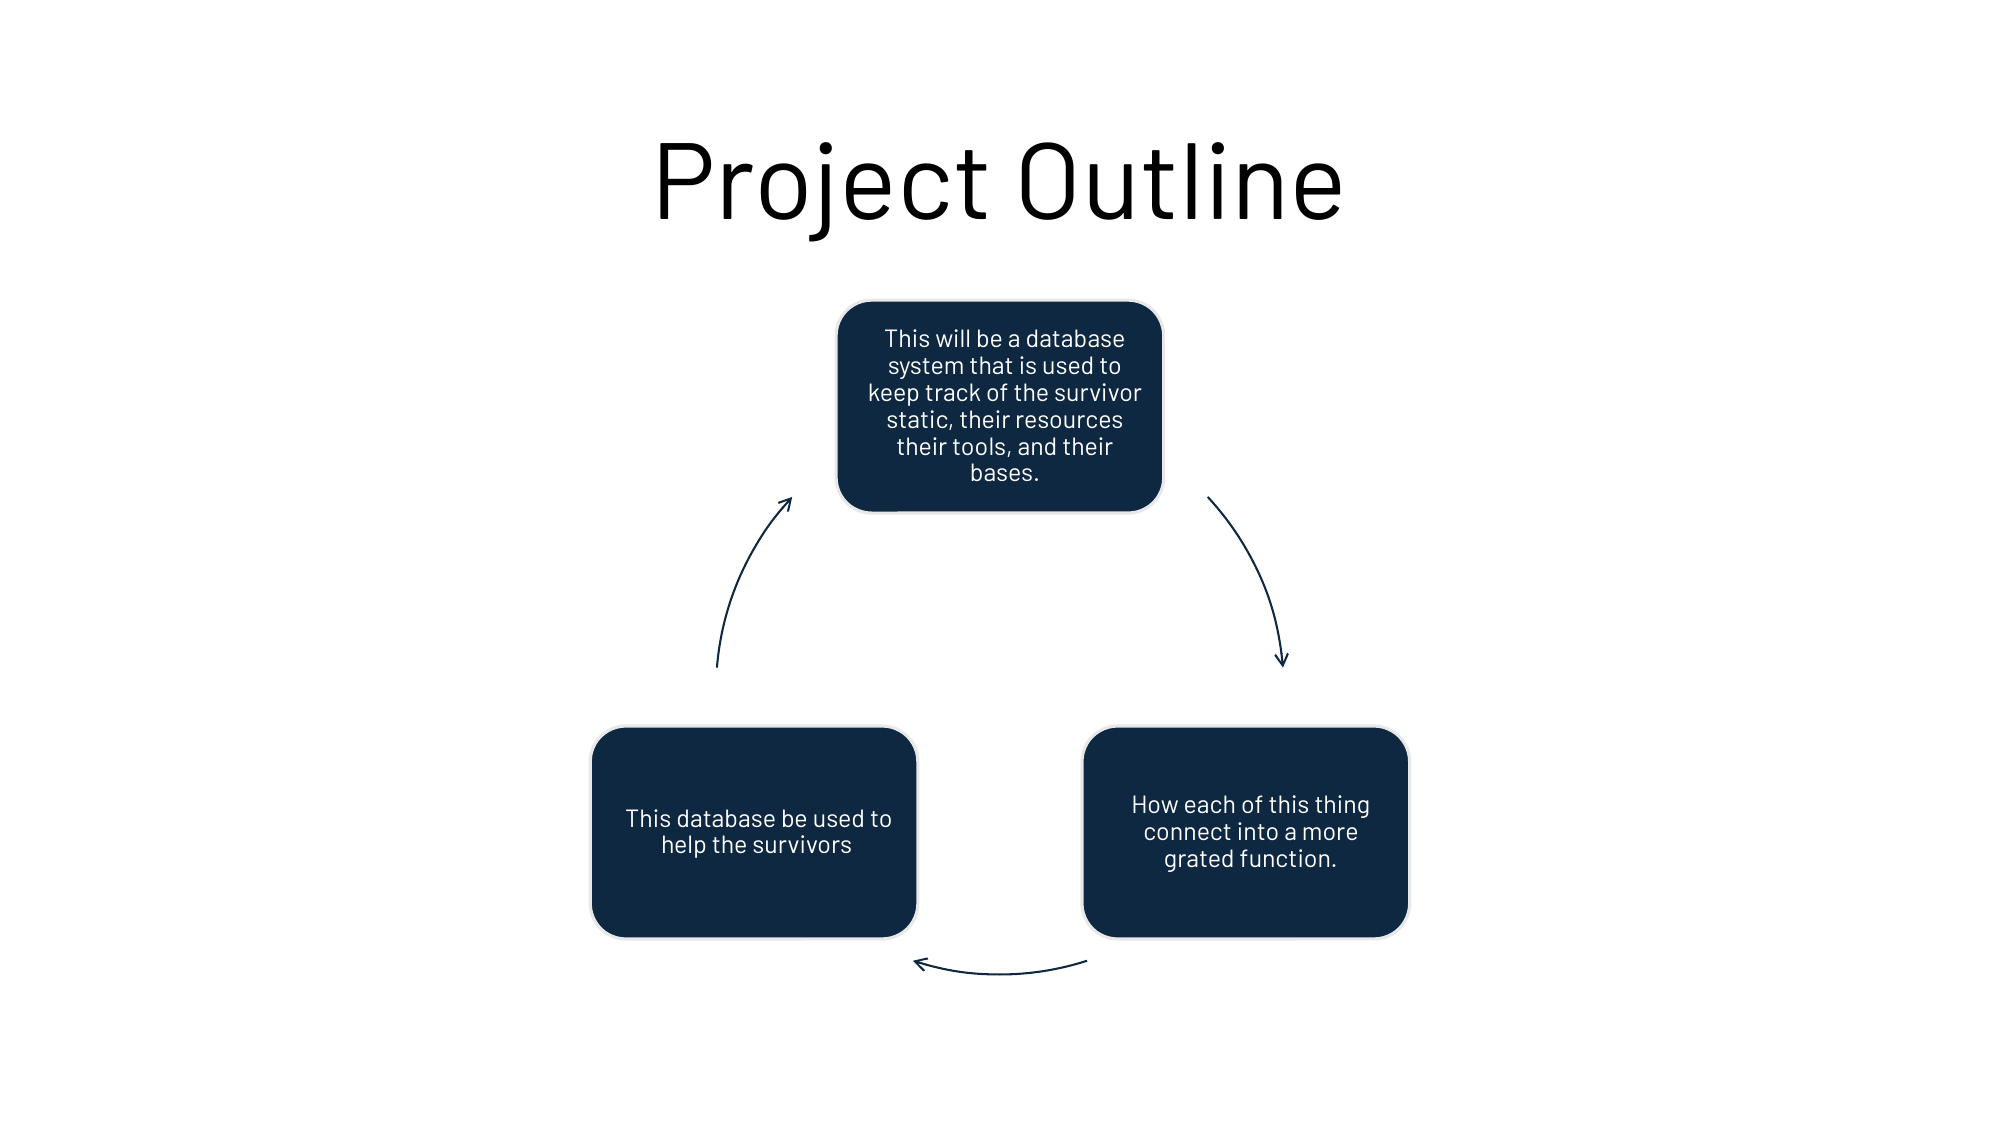

# Project Outline
This will be a database system that is used to keep track of the survivor static, their resources their tools, and their bases.
How each of this thing connect into a more grated function.
This database be used to help the survivors